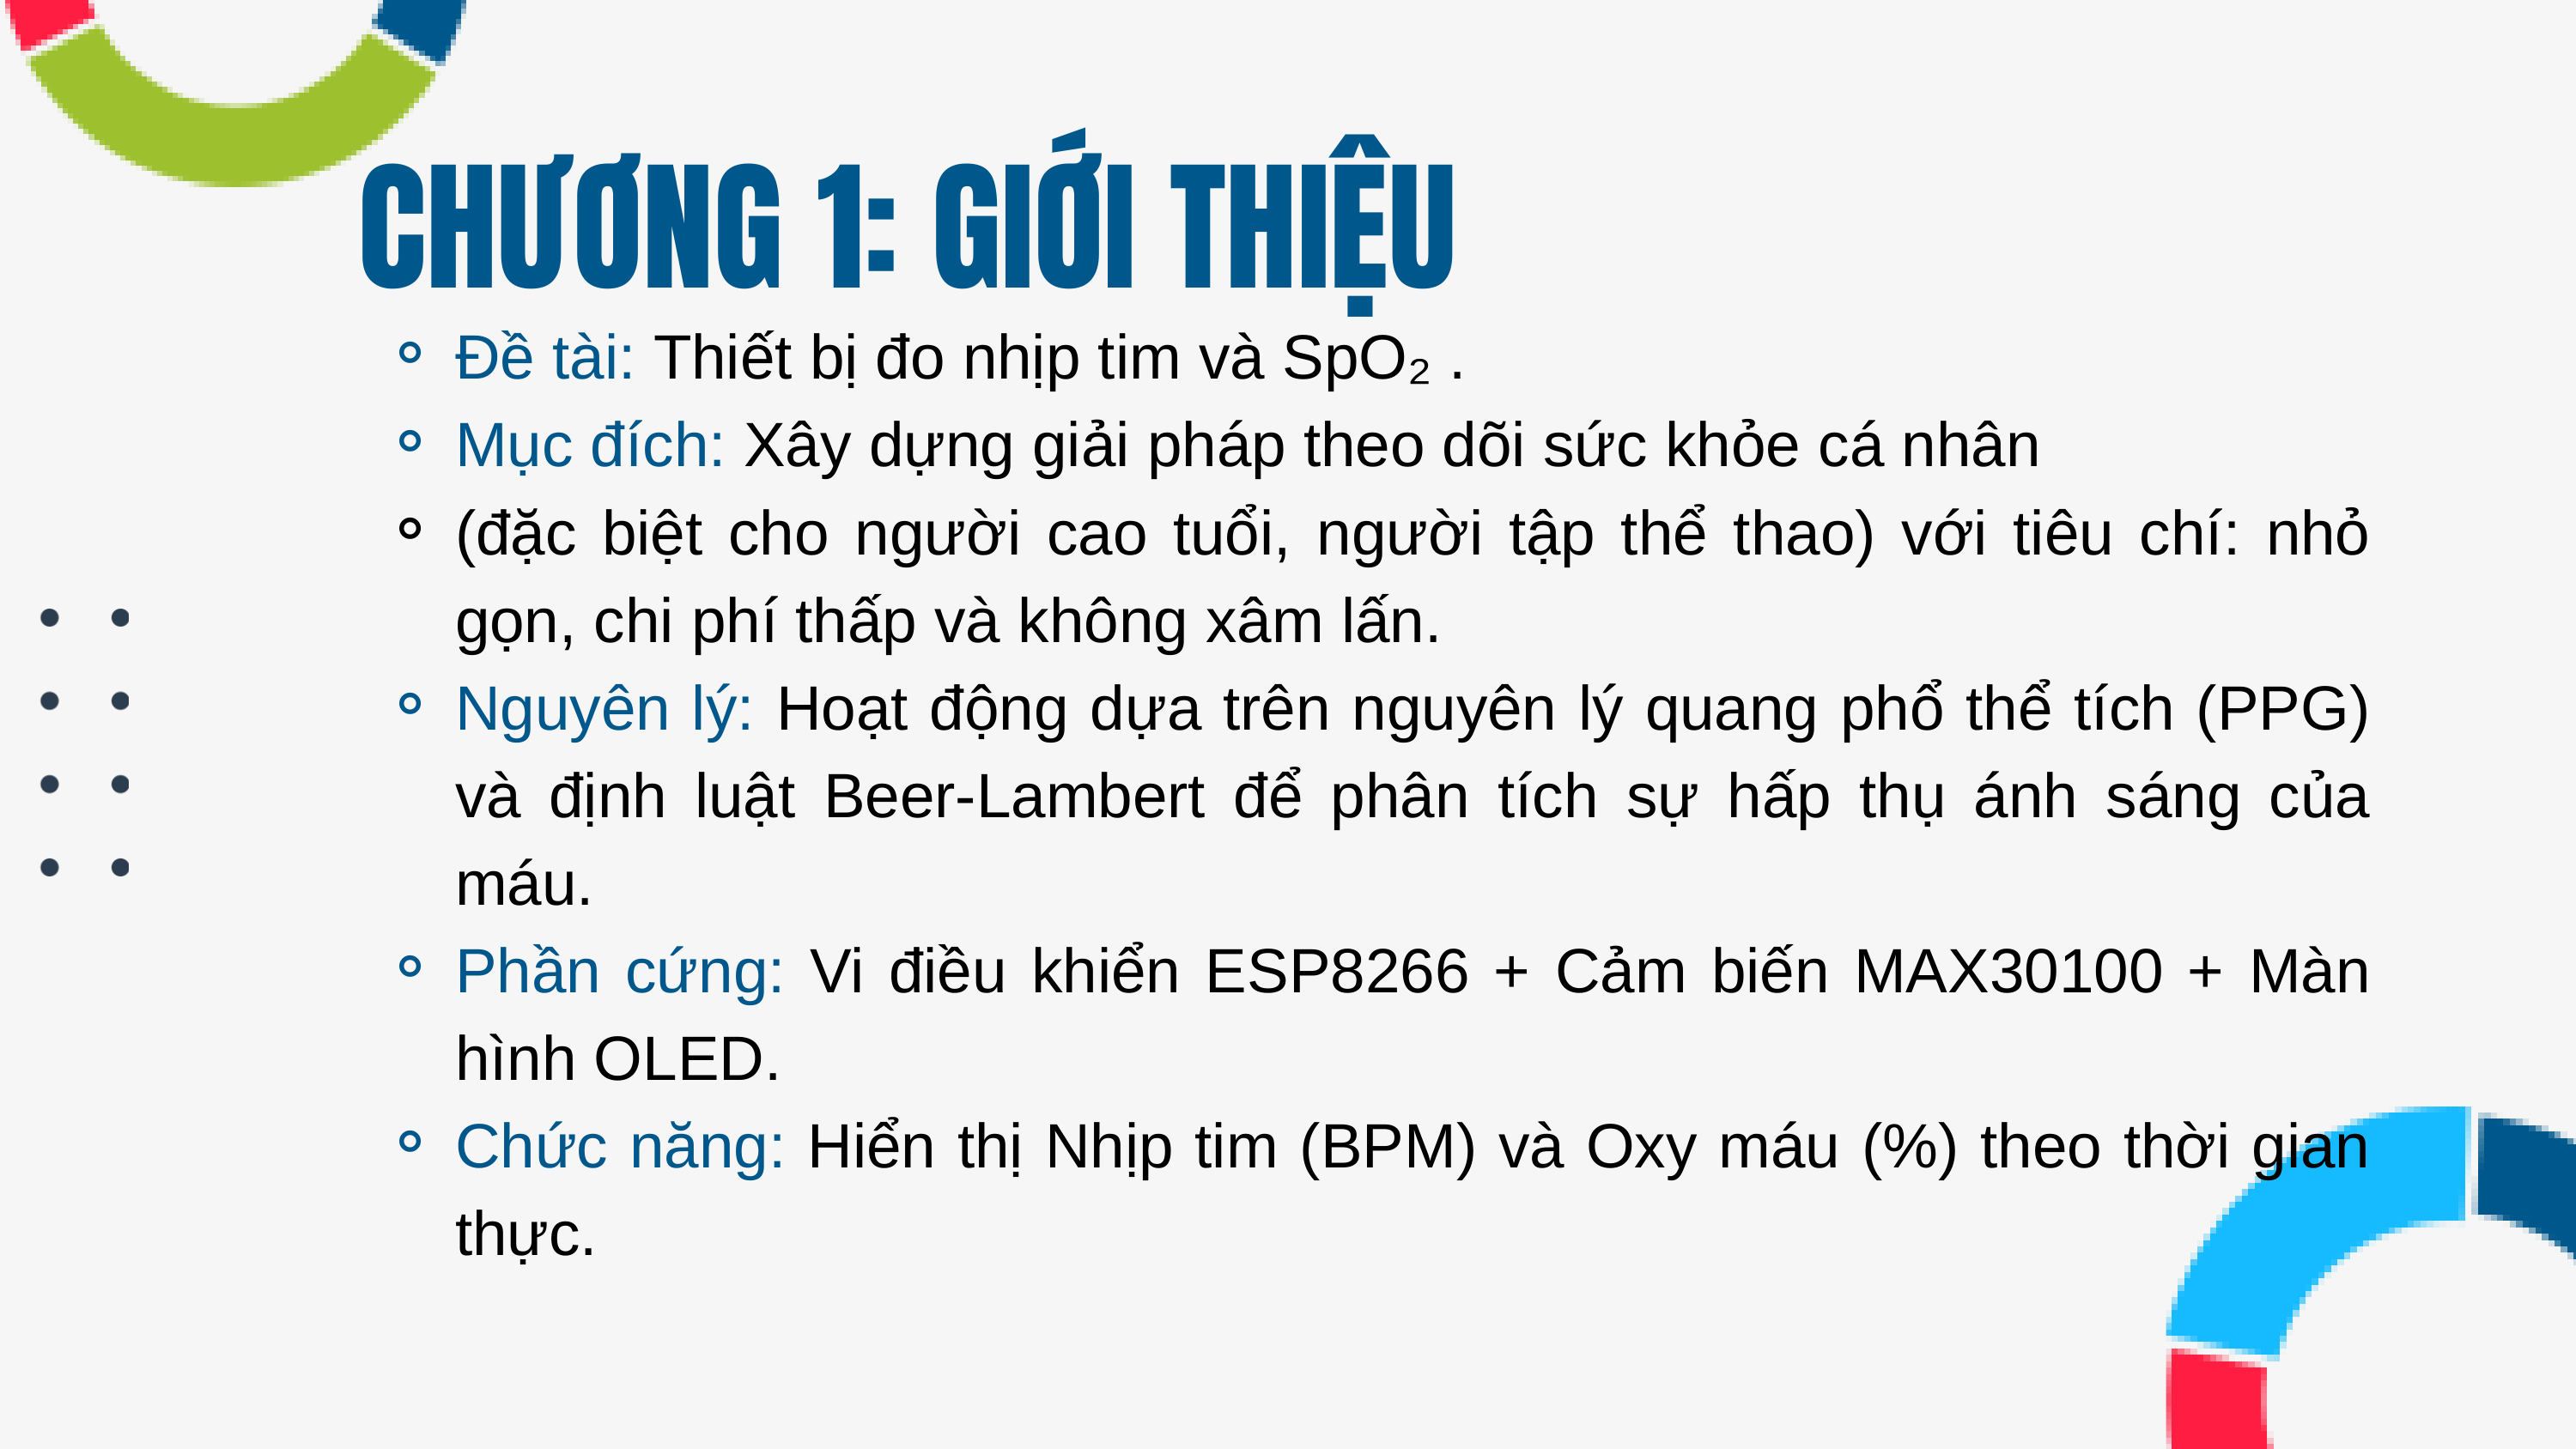

CHƯƠNG 1: GIỚI THIỆU
Đề tài: Thiết bị đo nhịp tim và SpO₂ .
Mục đích: Xây dựng giải pháp theo dõi sức khỏe cá nhân
(đặc biệt cho người cao tuổi, người tập thể thao) với tiêu chí: nhỏ gọn, chi phí thấp và không xâm lấn.
Nguyên lý: Hoạt động dựa trên nguyên lý quang phổ thể tích (PPG) và định luật Beer-Lambert để phân tích sự hấp thụ ánh sáng của máu.
Phần cứng: Vi điều khiển ESP8266 + Cảm biến MAX30100 + Màn hình OLED.
Chức năng: Hiển thị Nhịp tim (BPM) và Oxy máu (%) theo thời gian thực.